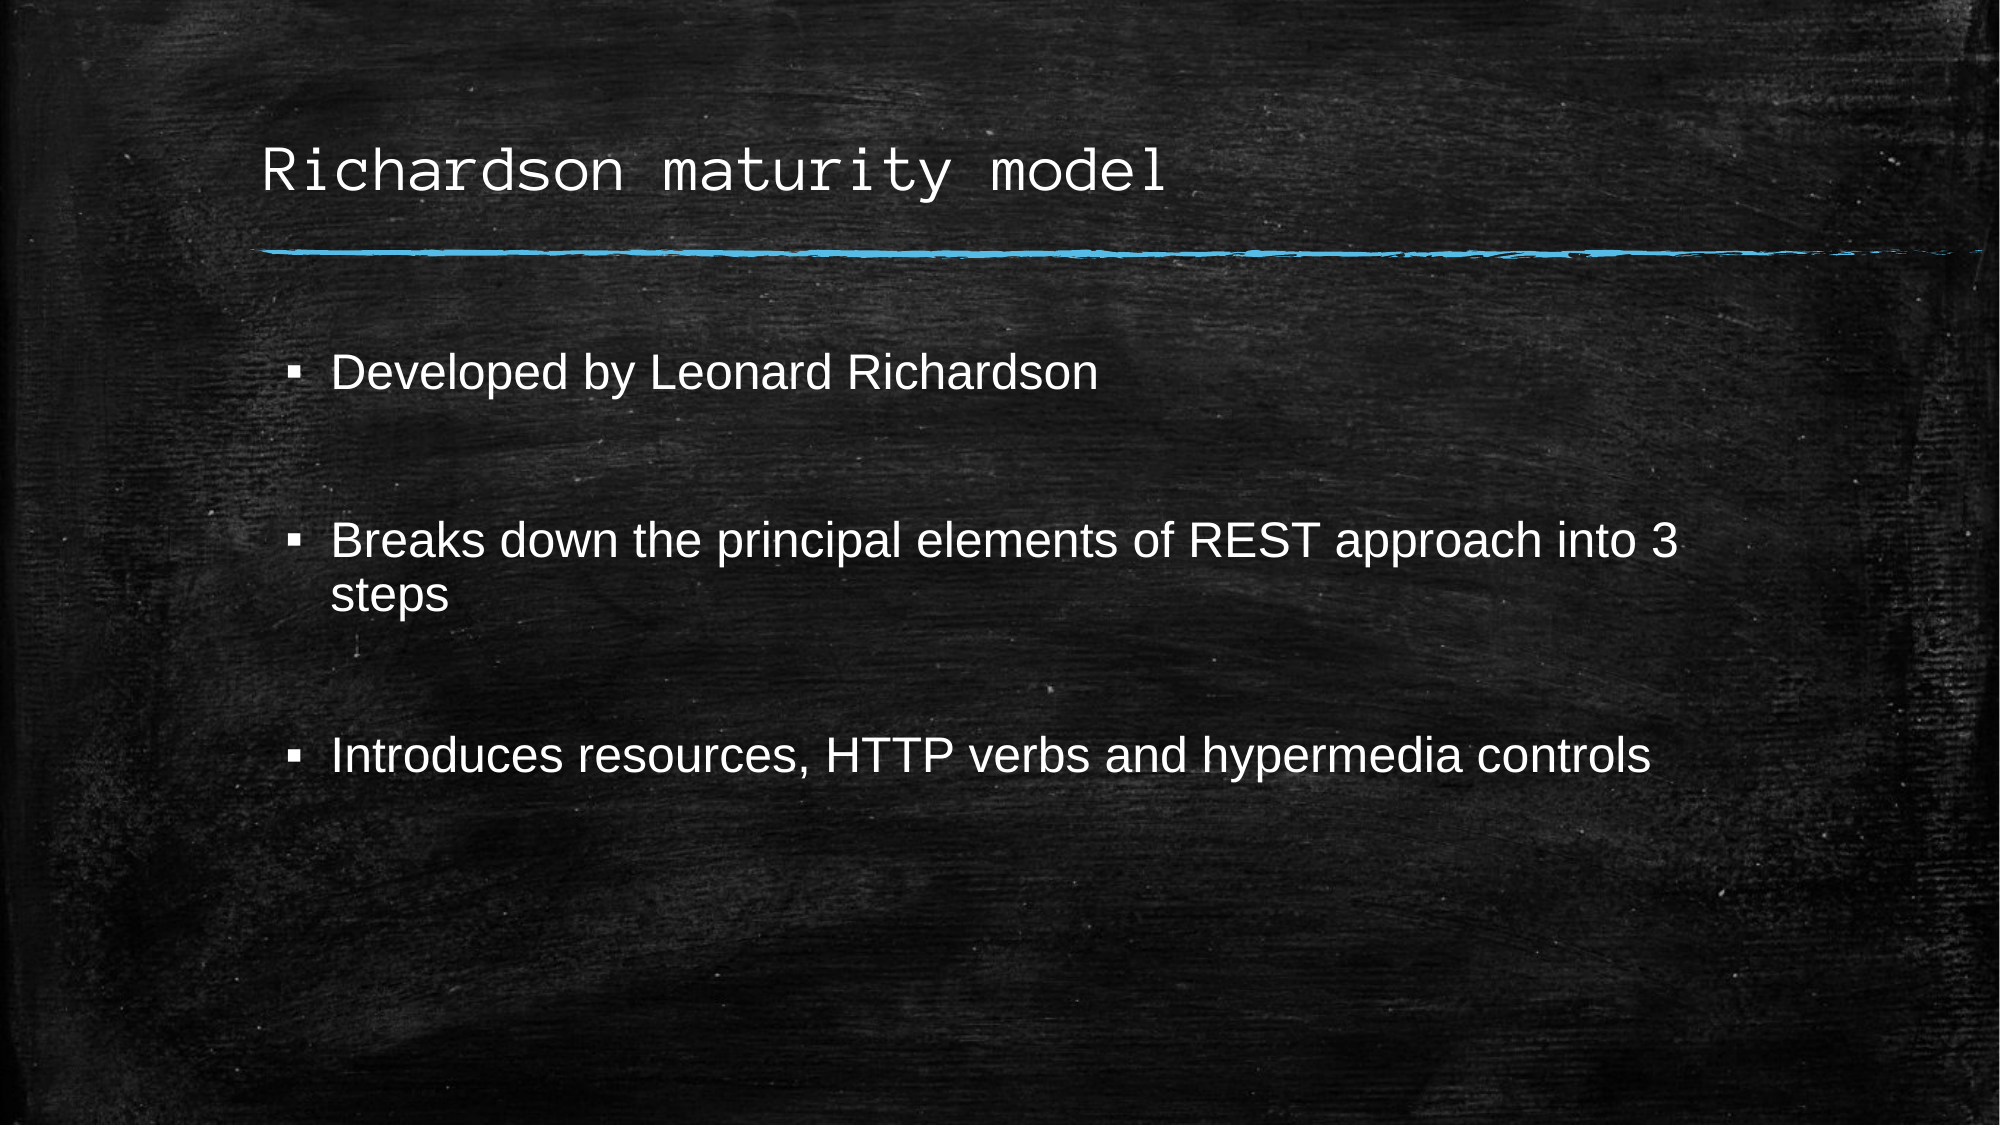

# Richardson maturity model
Developed by Leonard Richardson
Breaks down the principal elements of REST approach into 3 steps
Introduces resources, HTTP verbs and hypermedia controls